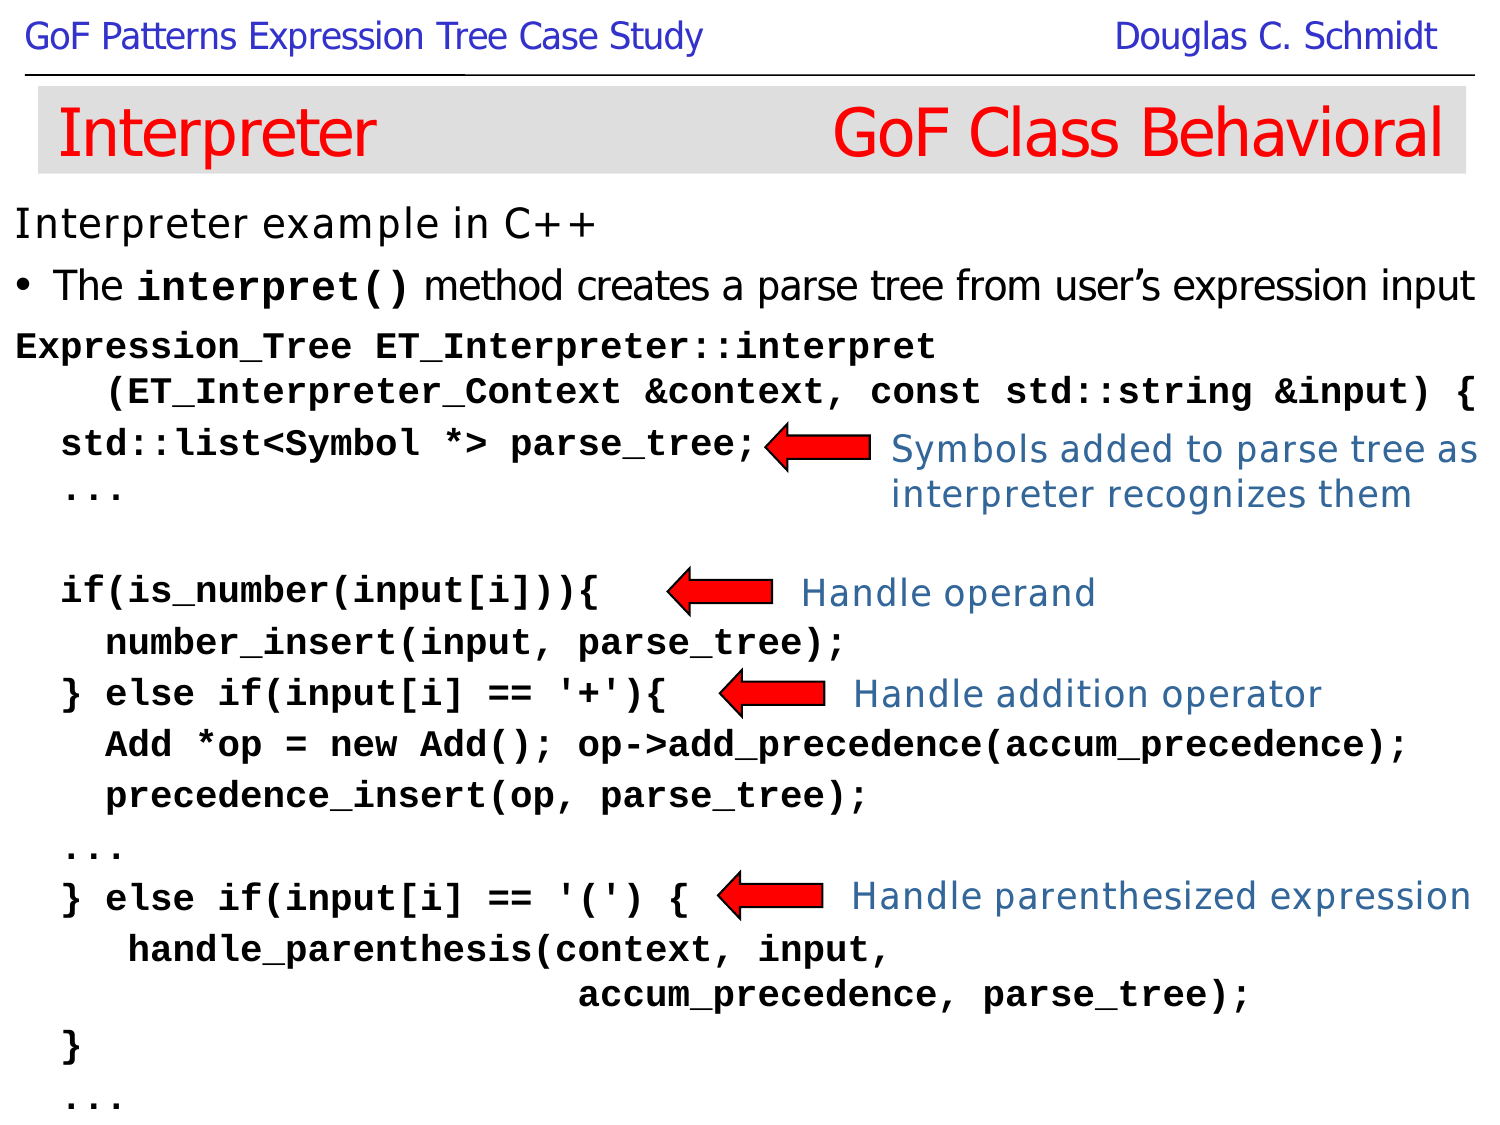

# Interpreter                      GoF Class Behavioral
Interpreter example in C++
The interpret() method creates a parse tree from user’s expression input
Expression_Tree ET_Interpreter::interpret
    (ET_Interpreter_Context &context, const std::string &input) {
  std::list<Symbol *> parse_tree;
  ...

  if(is_number(input[i])){
    number_insert(input, parse_tree);
  } else if(input[i] == '+'){
    Add *op = new Add(); op->add_precedence(accum_precedence);
    precedence_insert(op, parse_tree);
  ...
  } else if(input[i] == '(') {
     handle_parenthesis(context, input,
                         accum_precedence, parse_tree);
  }
  ...
Symbols added to parse tree as interpreter recognizes them

Handle operand

Handle addition operator

Handle parenthesized expression